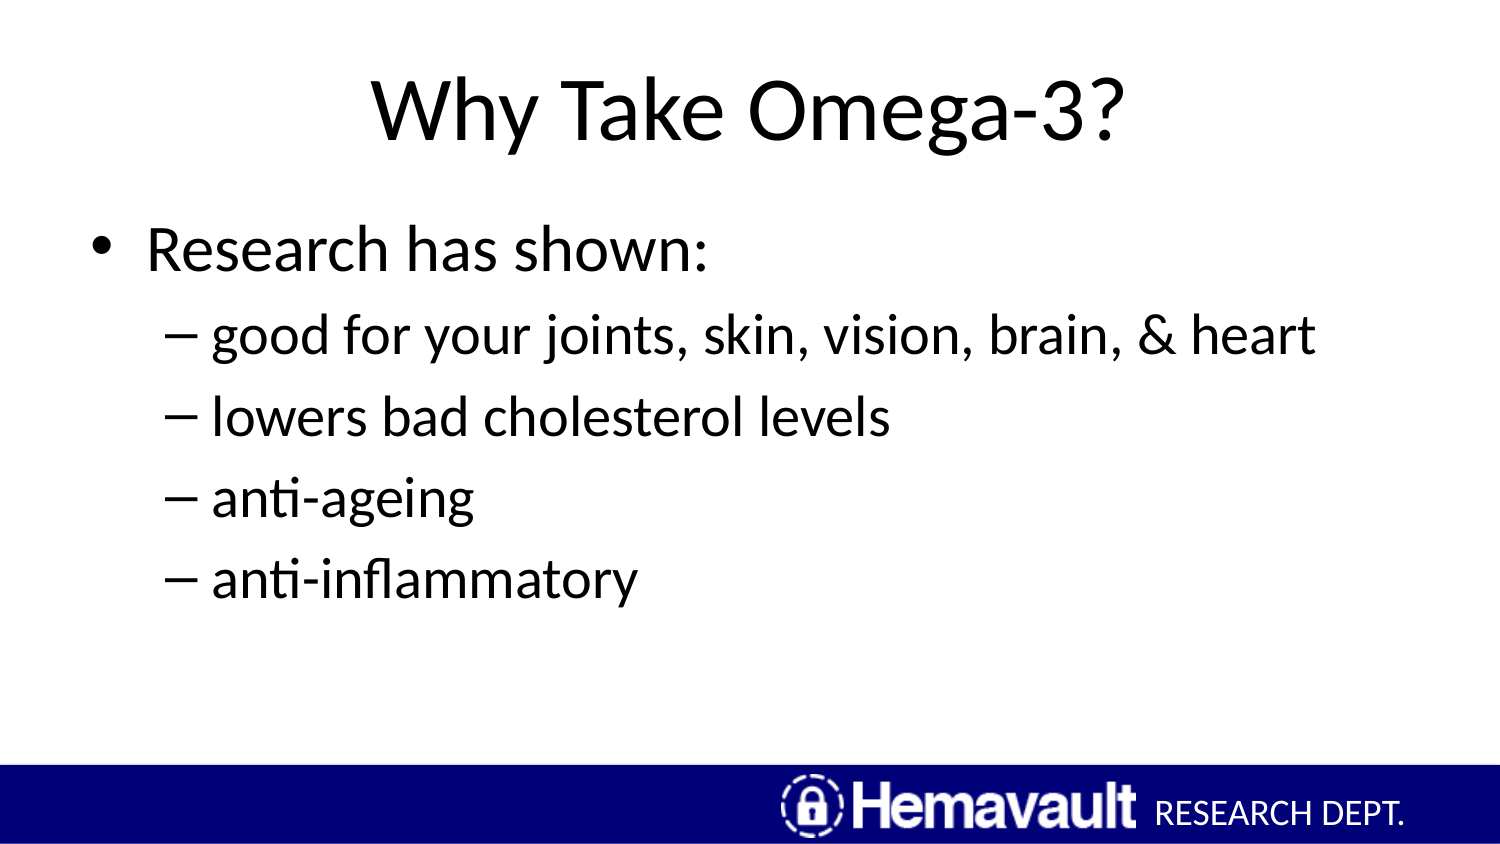

# Why Take Omega-3?
Research has shown:
good for your joints, skin, vision, brain, & heart
lowers bad cholesterol levels
anti-ageing
anti-inflammatory